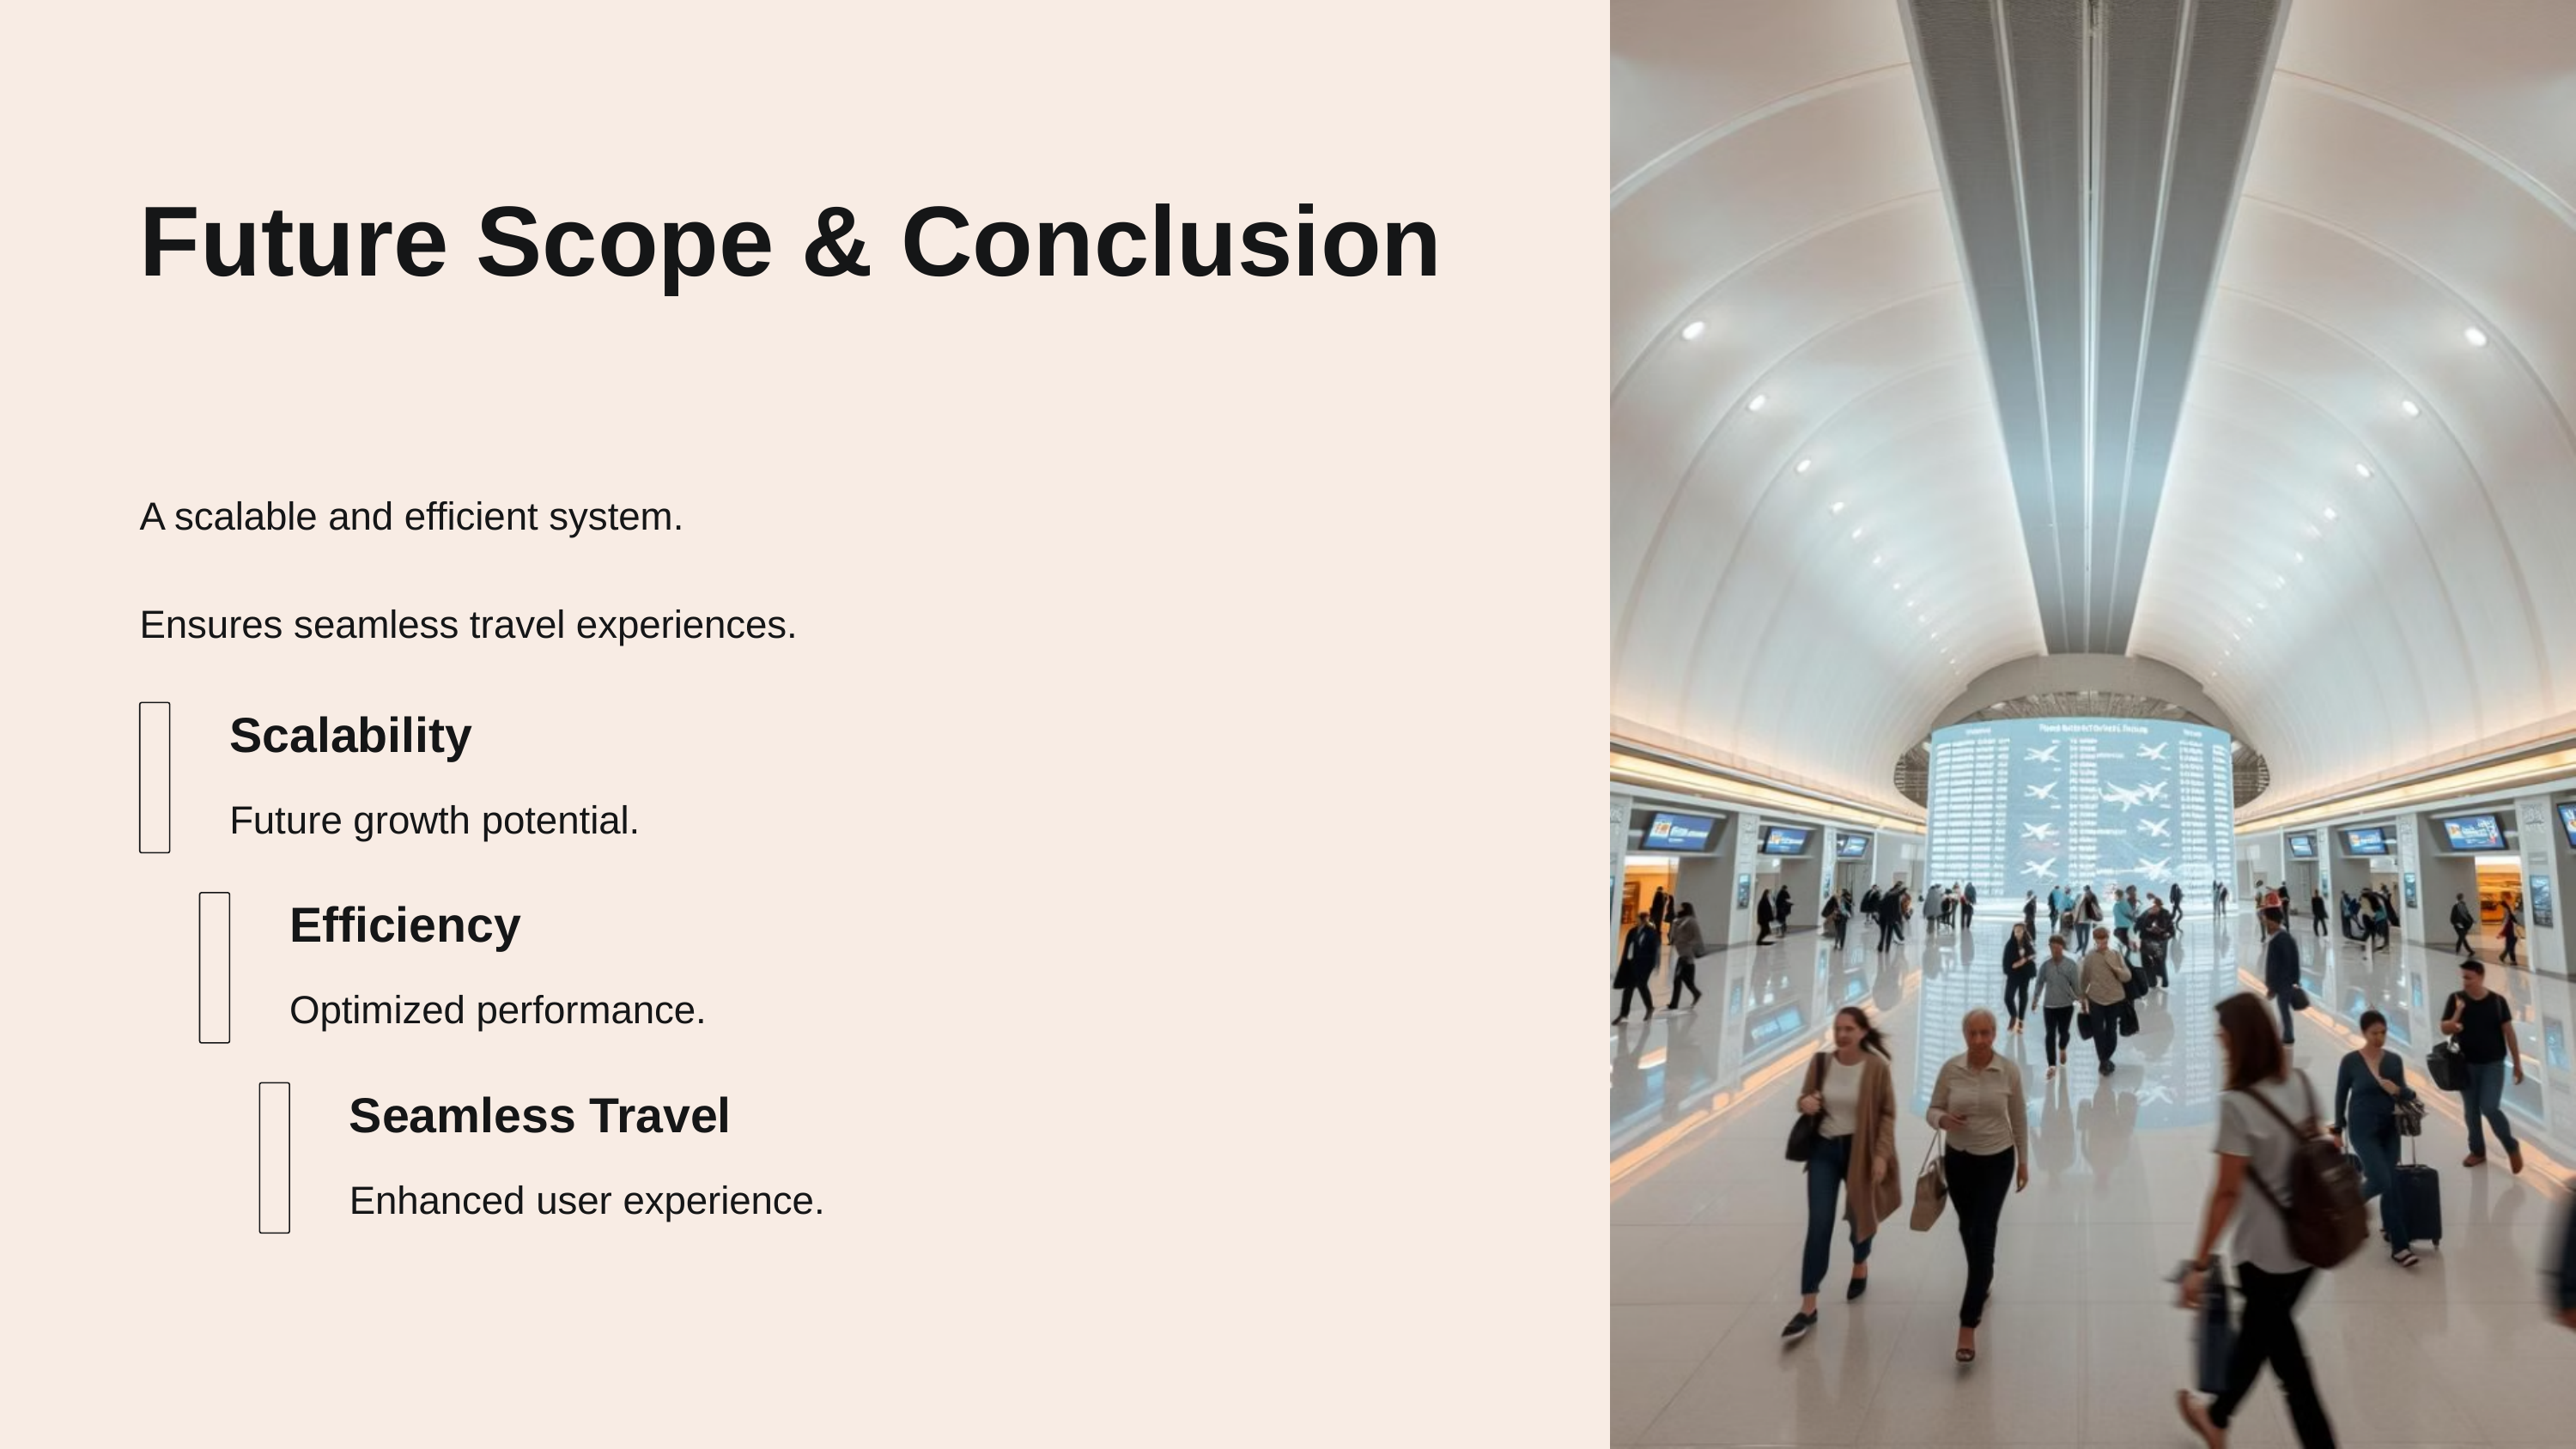

Future Scope & Conclusion

A scalable and efficient system.

Ensures seamless travel experiences.

Scalability

Future growth potential.

Efficiency

Optimized performance.

Seamless Travel

Enhanced user experience.